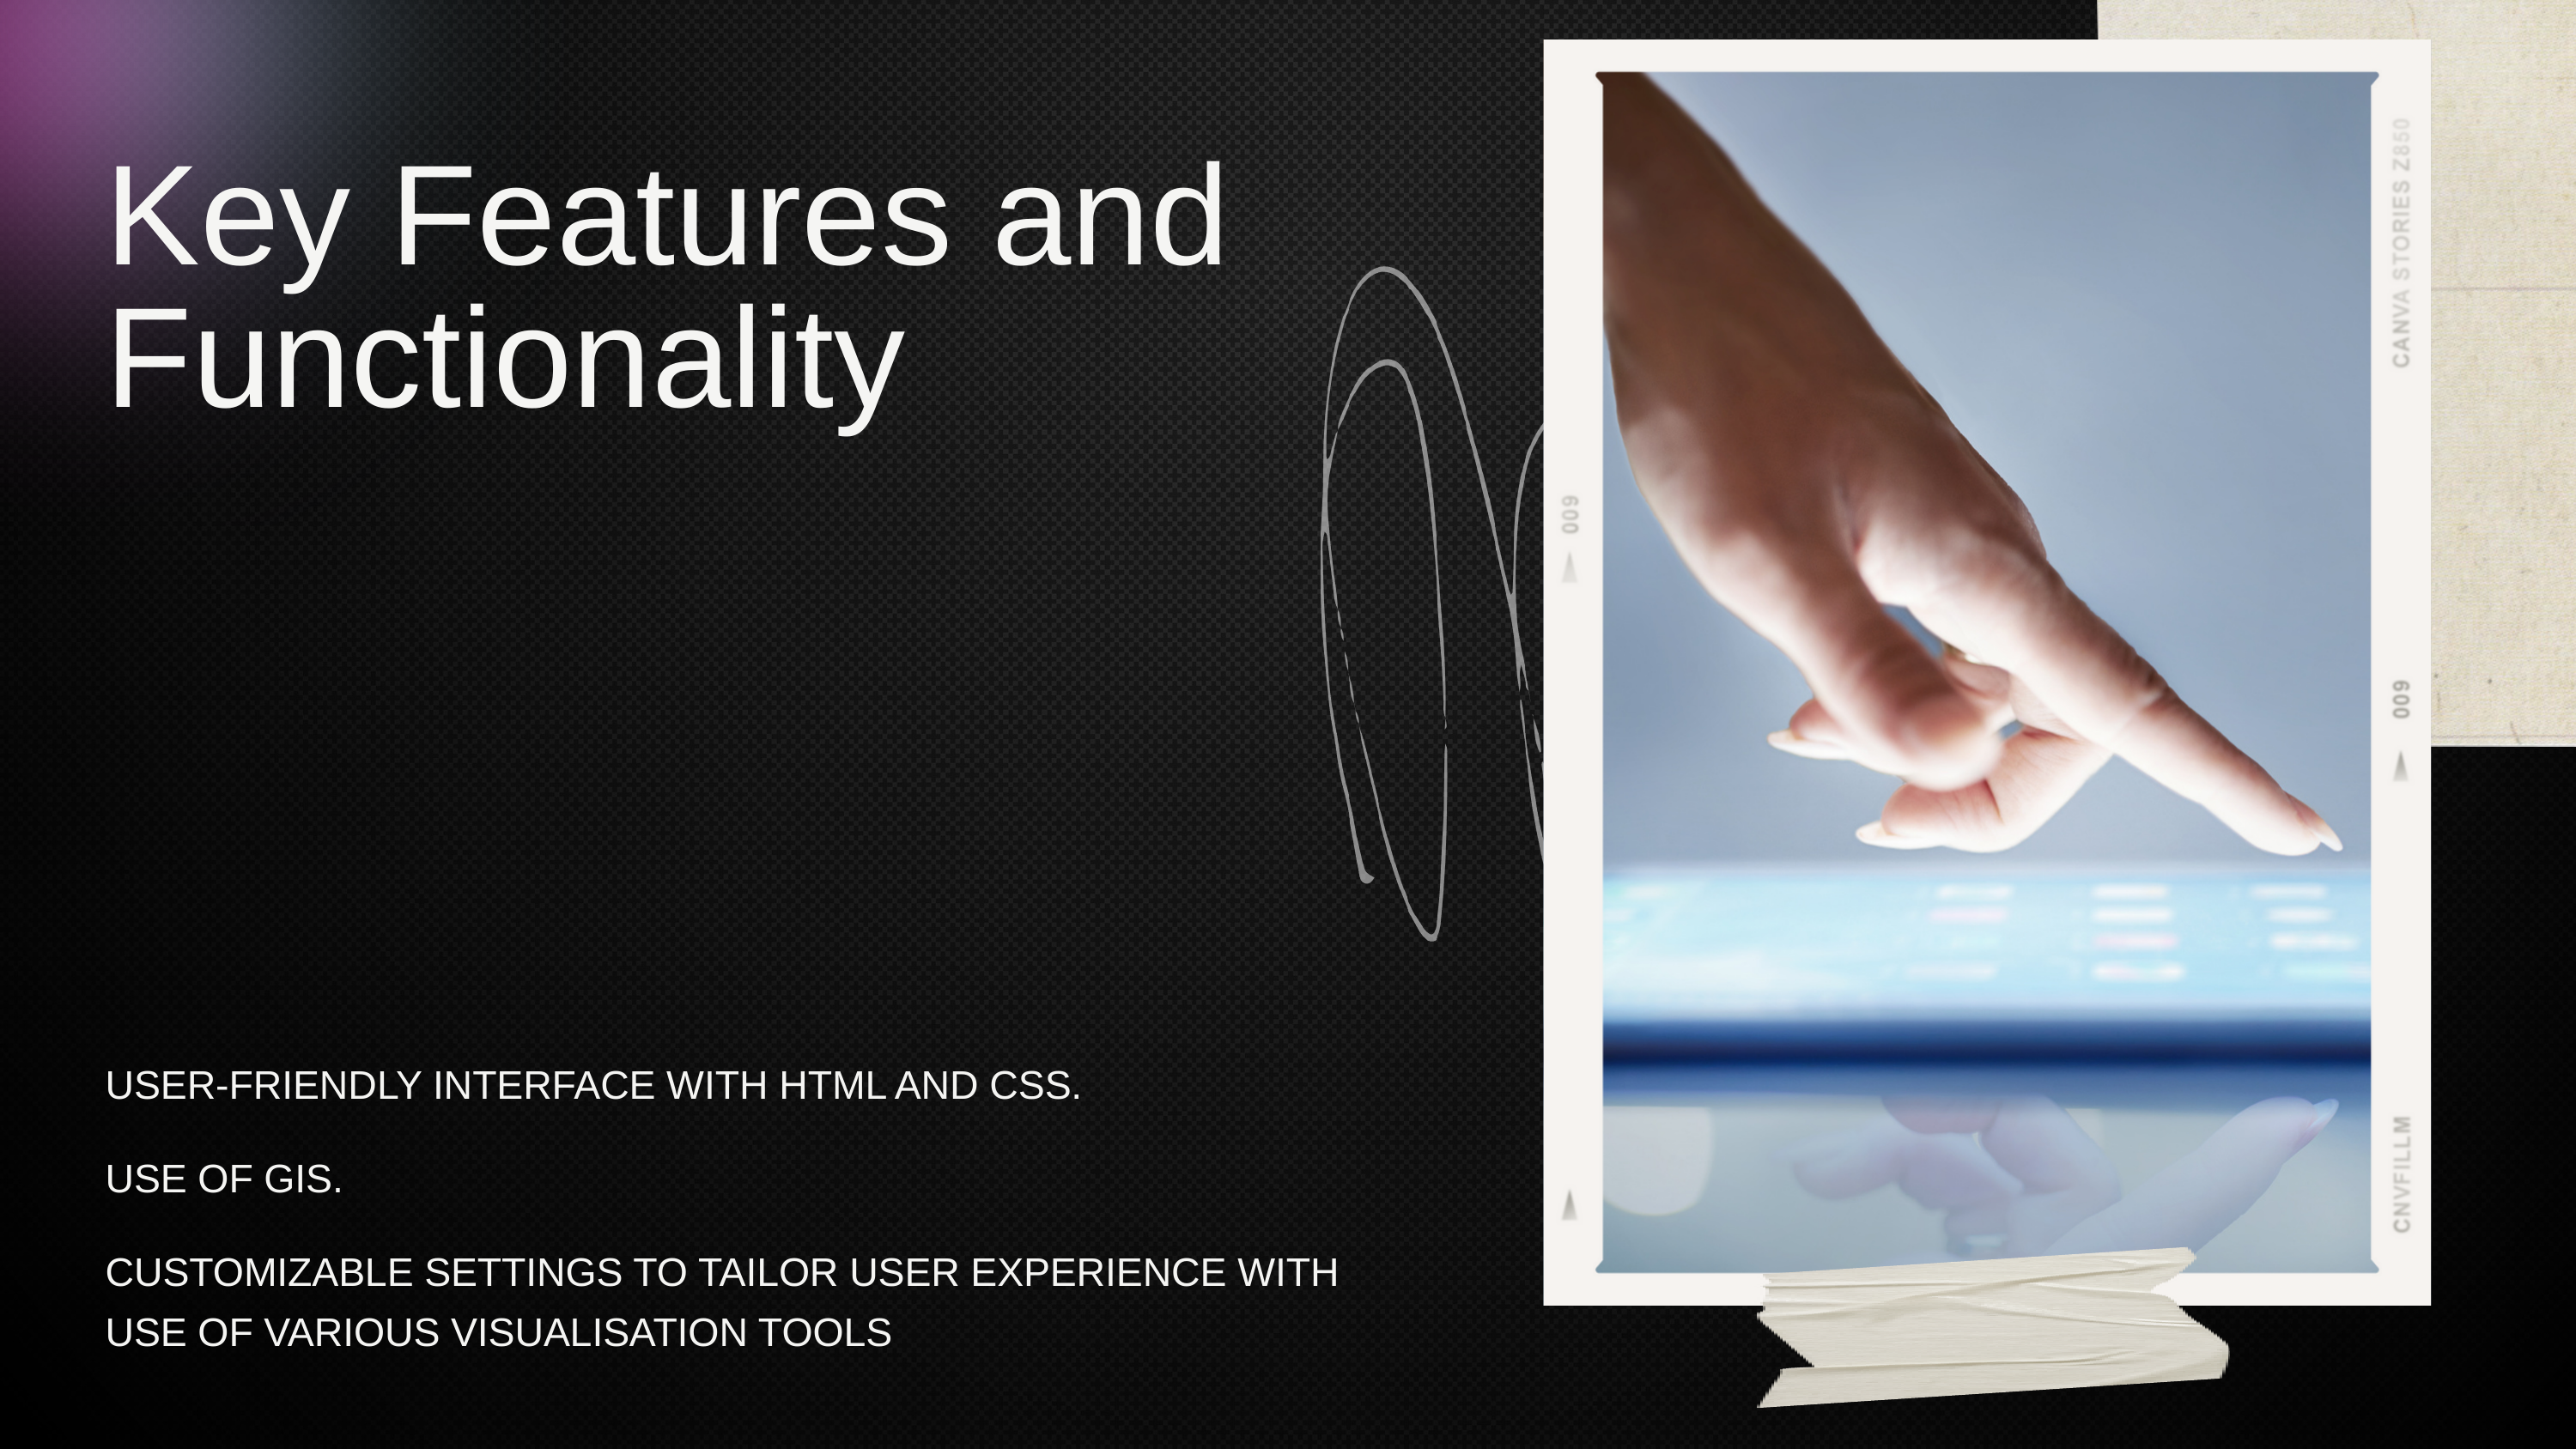

Key Features and Functionality

USER-FRIENDLY INTERFACE WITH HTML AND CSS.
USE OF GIS.
CUSTOMIZABLE SETTINGS TO TAILOR USER EXPERIENCE WITH USE OF VARIOUS VISUALISATION TOOLS